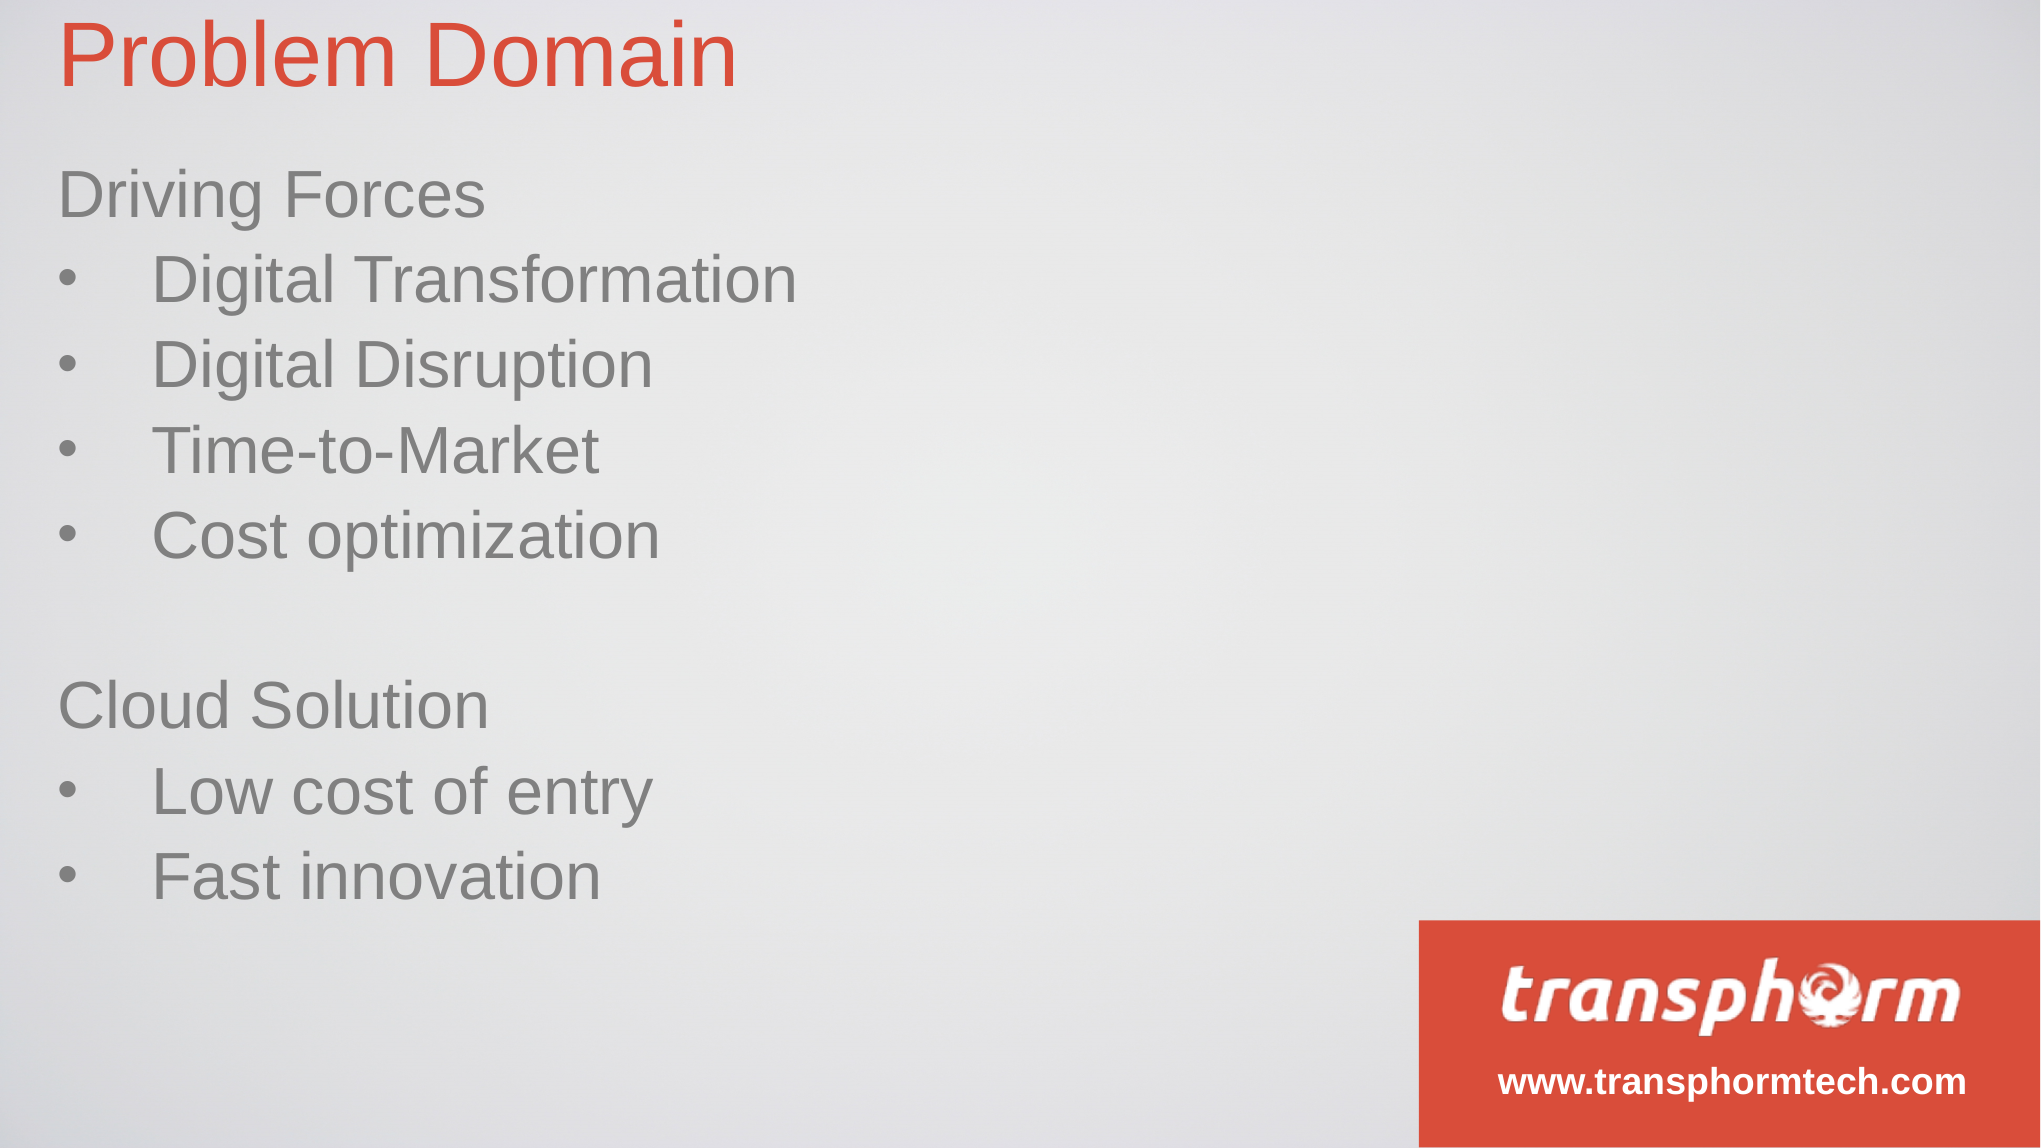

Problem Domain
Driving Forces
Digital Transformation
Digital Disruption
Time-to-Market
Cost optimization

Cloud Solution
Low cost of entry
Fast innovation